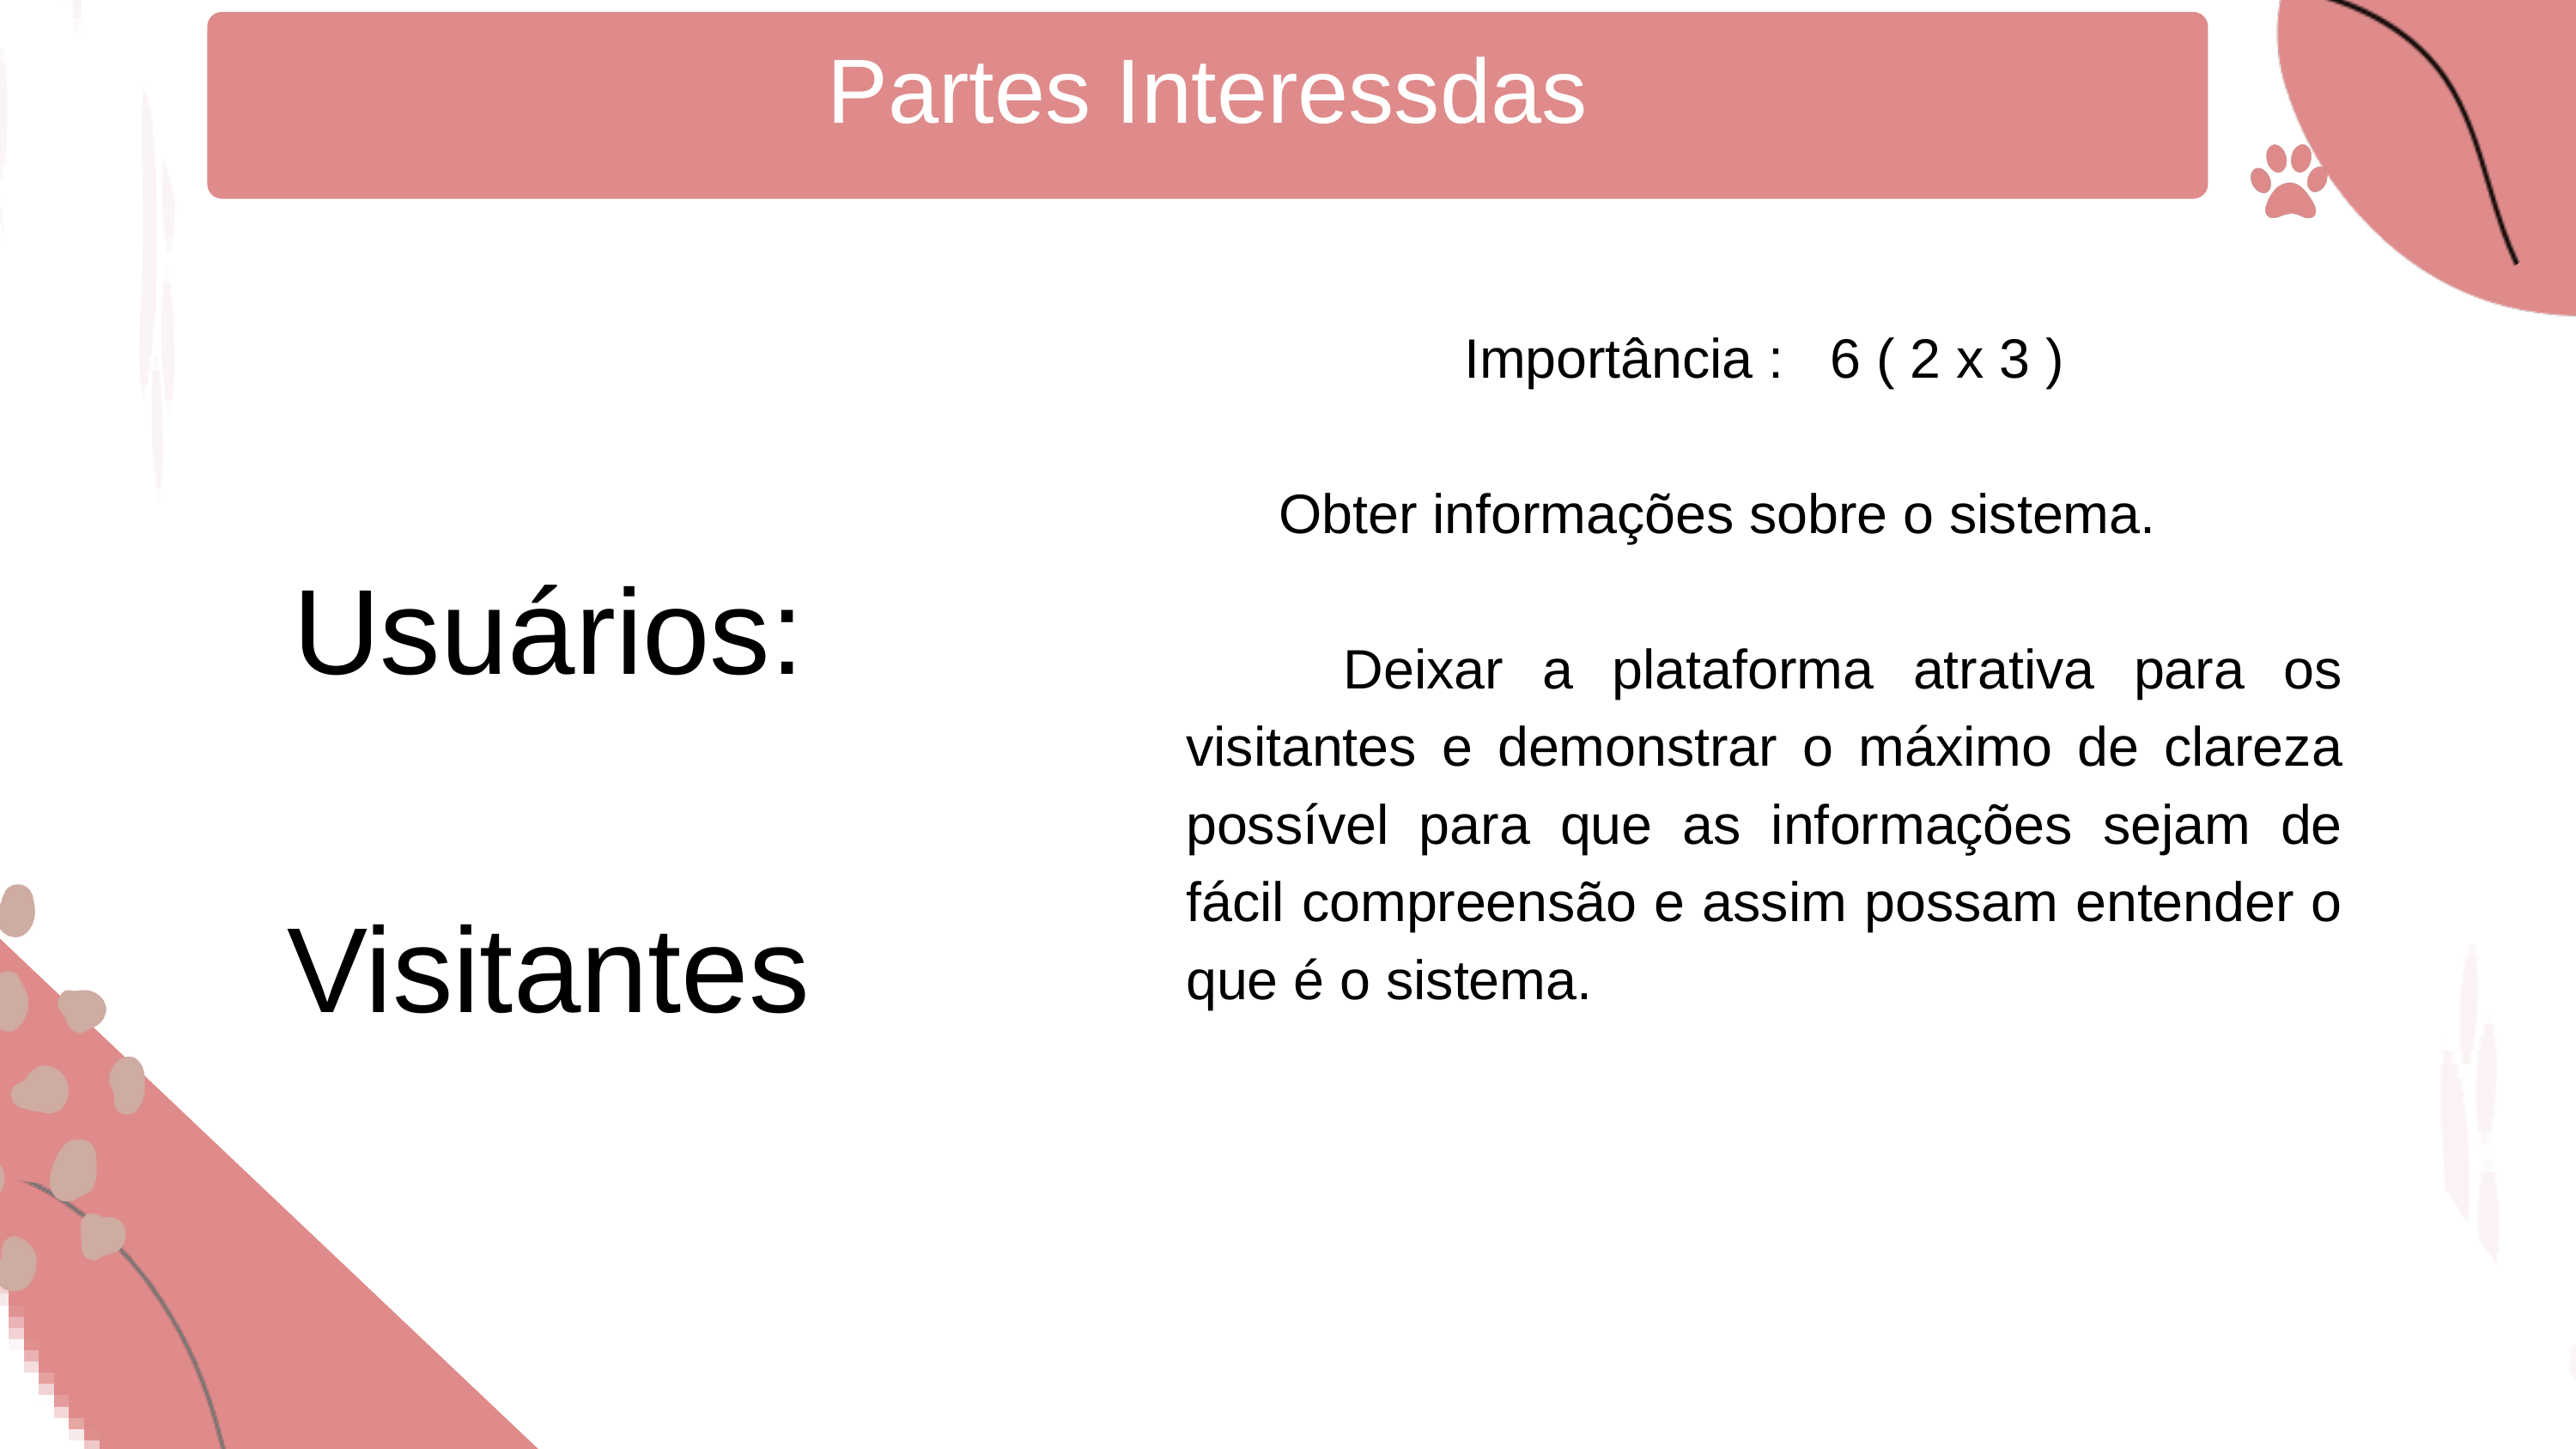

Partes Interessdas

Importância :   6 ( 2 x 3 )

      Obter informações sobre o sistema.

    Deixar a plataforma atrativa para os visitantes e demonstrar o máximo de clareza possível para que as informações sejam de fácil compreensão e assim possam entender o que é o sistema.
Usuários:

Visitantes